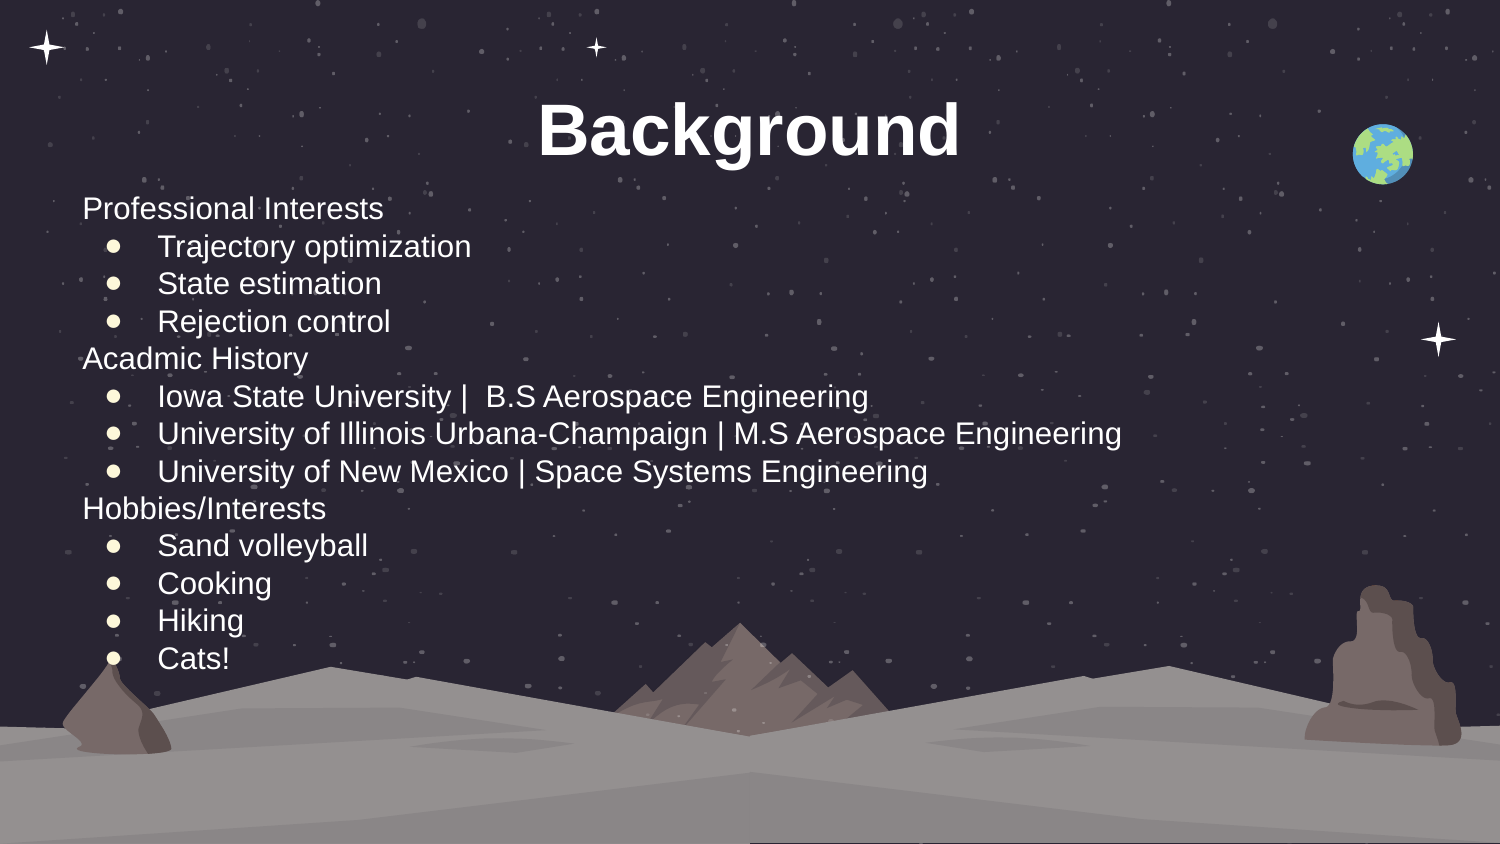

# Background

Professional Interests
Trajectory optimization
State estimation
Rejection control
Acadmic History
Iowa State University |  B.S Aerospace Engineering
University of Illinois Urbana-Champaign | M.S Aerospace Engineering
University of New Mexico | Space Systems Engineering
Hobbies/Interests
Sand volleyball
Cooking
Hiking
Cats!